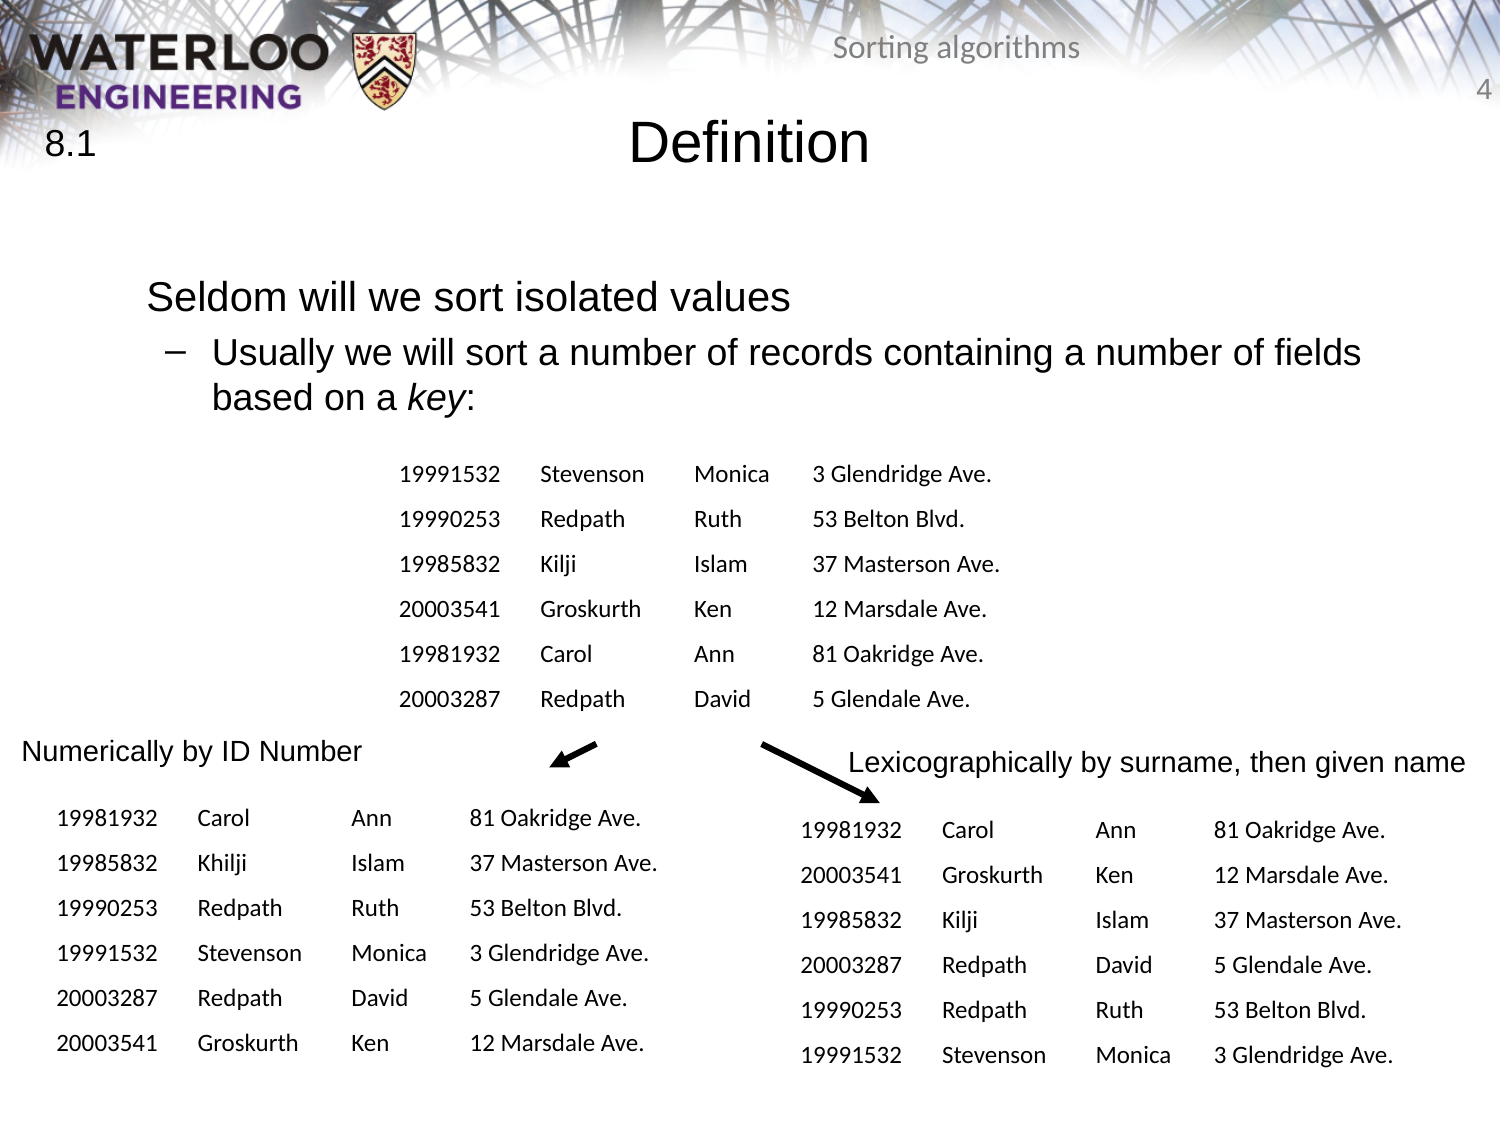

# Definition
8.1
	Seldom will we sort isolated values
Usually we will sort a number of records containing a number of fields based on a key:
| 19991532 | Stevenson | Monica | 3 Glendridge Ave. |
| --- | --- | --- | --- |
| 19990253 | Redpath | Ruth | 53 Belton Blvd. |
| 19985832 | Kilji | Islam | 37 Masterson Ave. |
| 20003541 | Groskurth | Ken | 12 Marsdale Ave. |
| 19981932 | Carol | Ann | 81 Oakridge Ave. |
| 20003287 | Redpath | David | 5 Glendale Ave. |
Numerically by ID Number
Lexicographically by surname, then given name

| 19981932 | Carol | Ann | 81 Oakridge Ave. |
| --- | --- | --- | --- |
| 19985832 | Khilji | Islam | 37 Masterson Ave. |
| 19990253 | Redpath | Ruth | 53 Belton Blvd. |
| 19991532 | Stevenson | Monica | 3 Glendridge Ave. |
| 20003287 | Redpath | David | 5 Glendale Ave. |
| 20003541 | Groskurth | Ken | 12 Marsdale Ave. |
| 19981932 | Carol | Ann | 81 Oakridge Ave. |
| --- | --- | --- | --- |
| 20003541 | Groskurth | Ken | 12 Marsdale Ave. |
| 19985832 | Kilji | Islam | 37 Masterson Ave. |
| 20003287 | Redpath | David | 5 Glendale Ave. |
| 19990253 | Redpath | Ruth | 53 Belton Blvd. |
| 19991532 | Stevenson | Monica | 3 Glendridge Ave. |